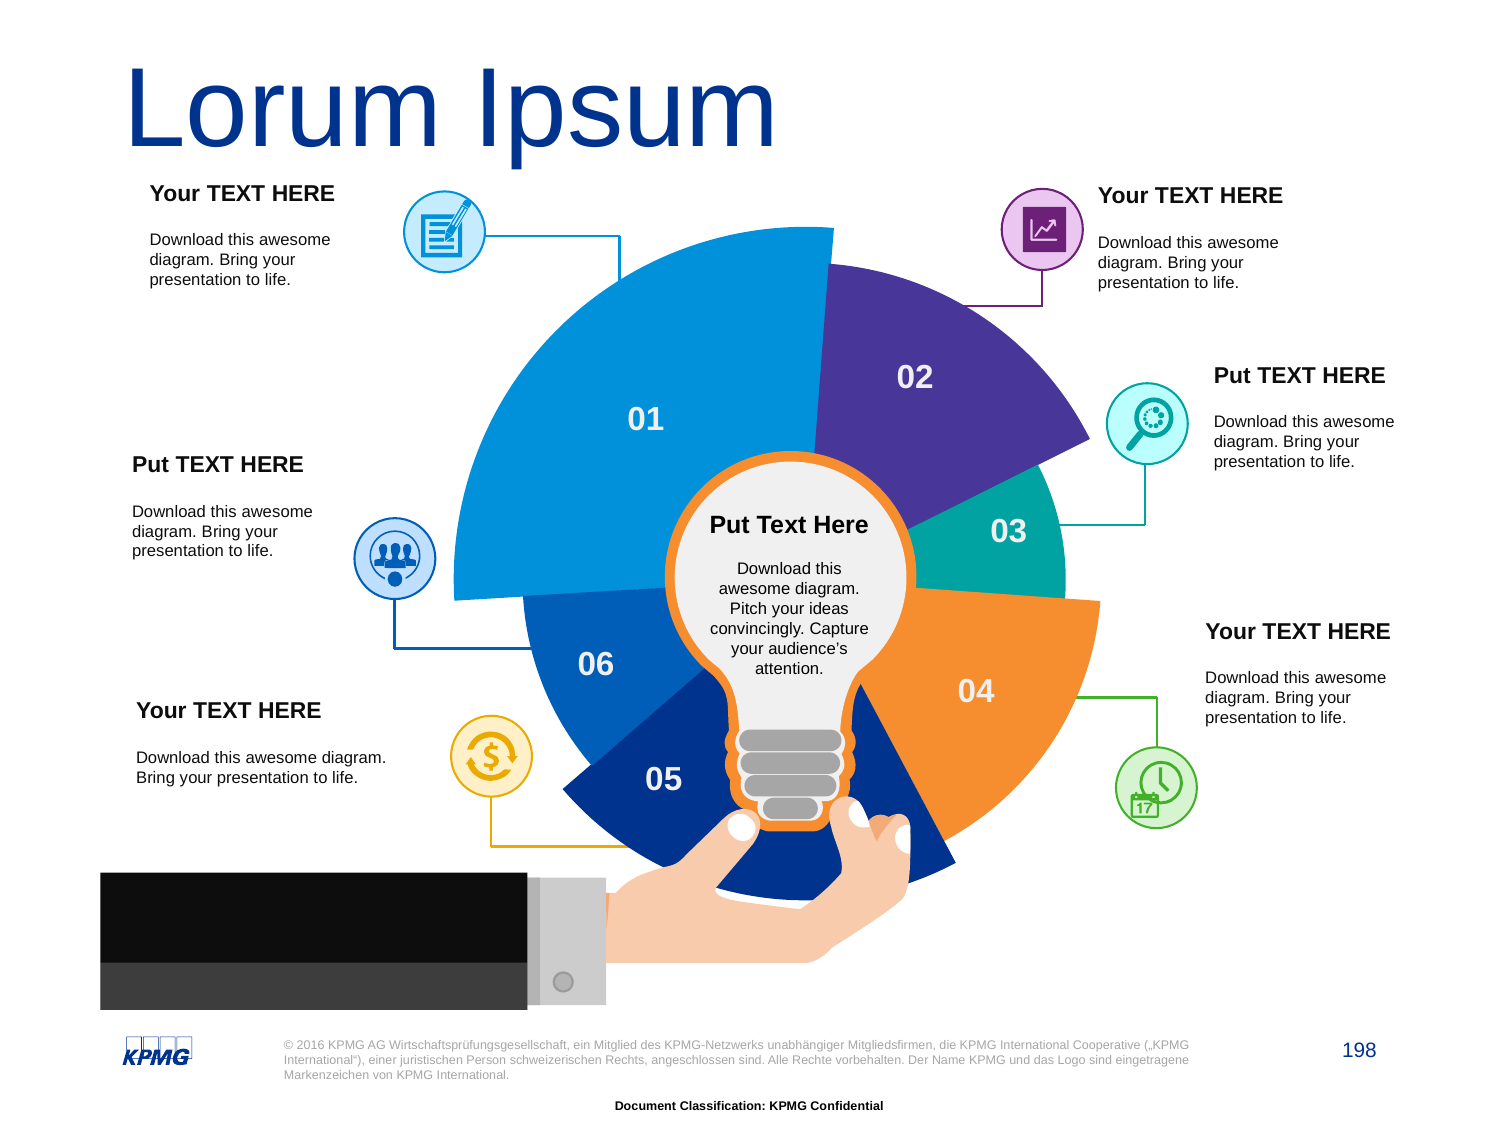

# Lorum Ipsum
Your TEXT HERE
Download this awesome diagram. Bring your presentation to life.
Your TEXT HERE
Download this awesome diagram. Bring your presentation to life.

01

02

03

06

04

05

Put Text Here
Download this awesome diagram. Pitch your ideas convincingly. Capture your audience’s attention.

Put TEXT HERE
Download this awesome diagram. Bring your presentation to life.

Put TEXT HERE
Download this awesome diagram. Bring your presentation to life.

Your TEXT HERE
Download this awesome diagram. Bring your presentation to life.
Your TEXT HERE
Download this awesome diagram. Bring your presentation to life.